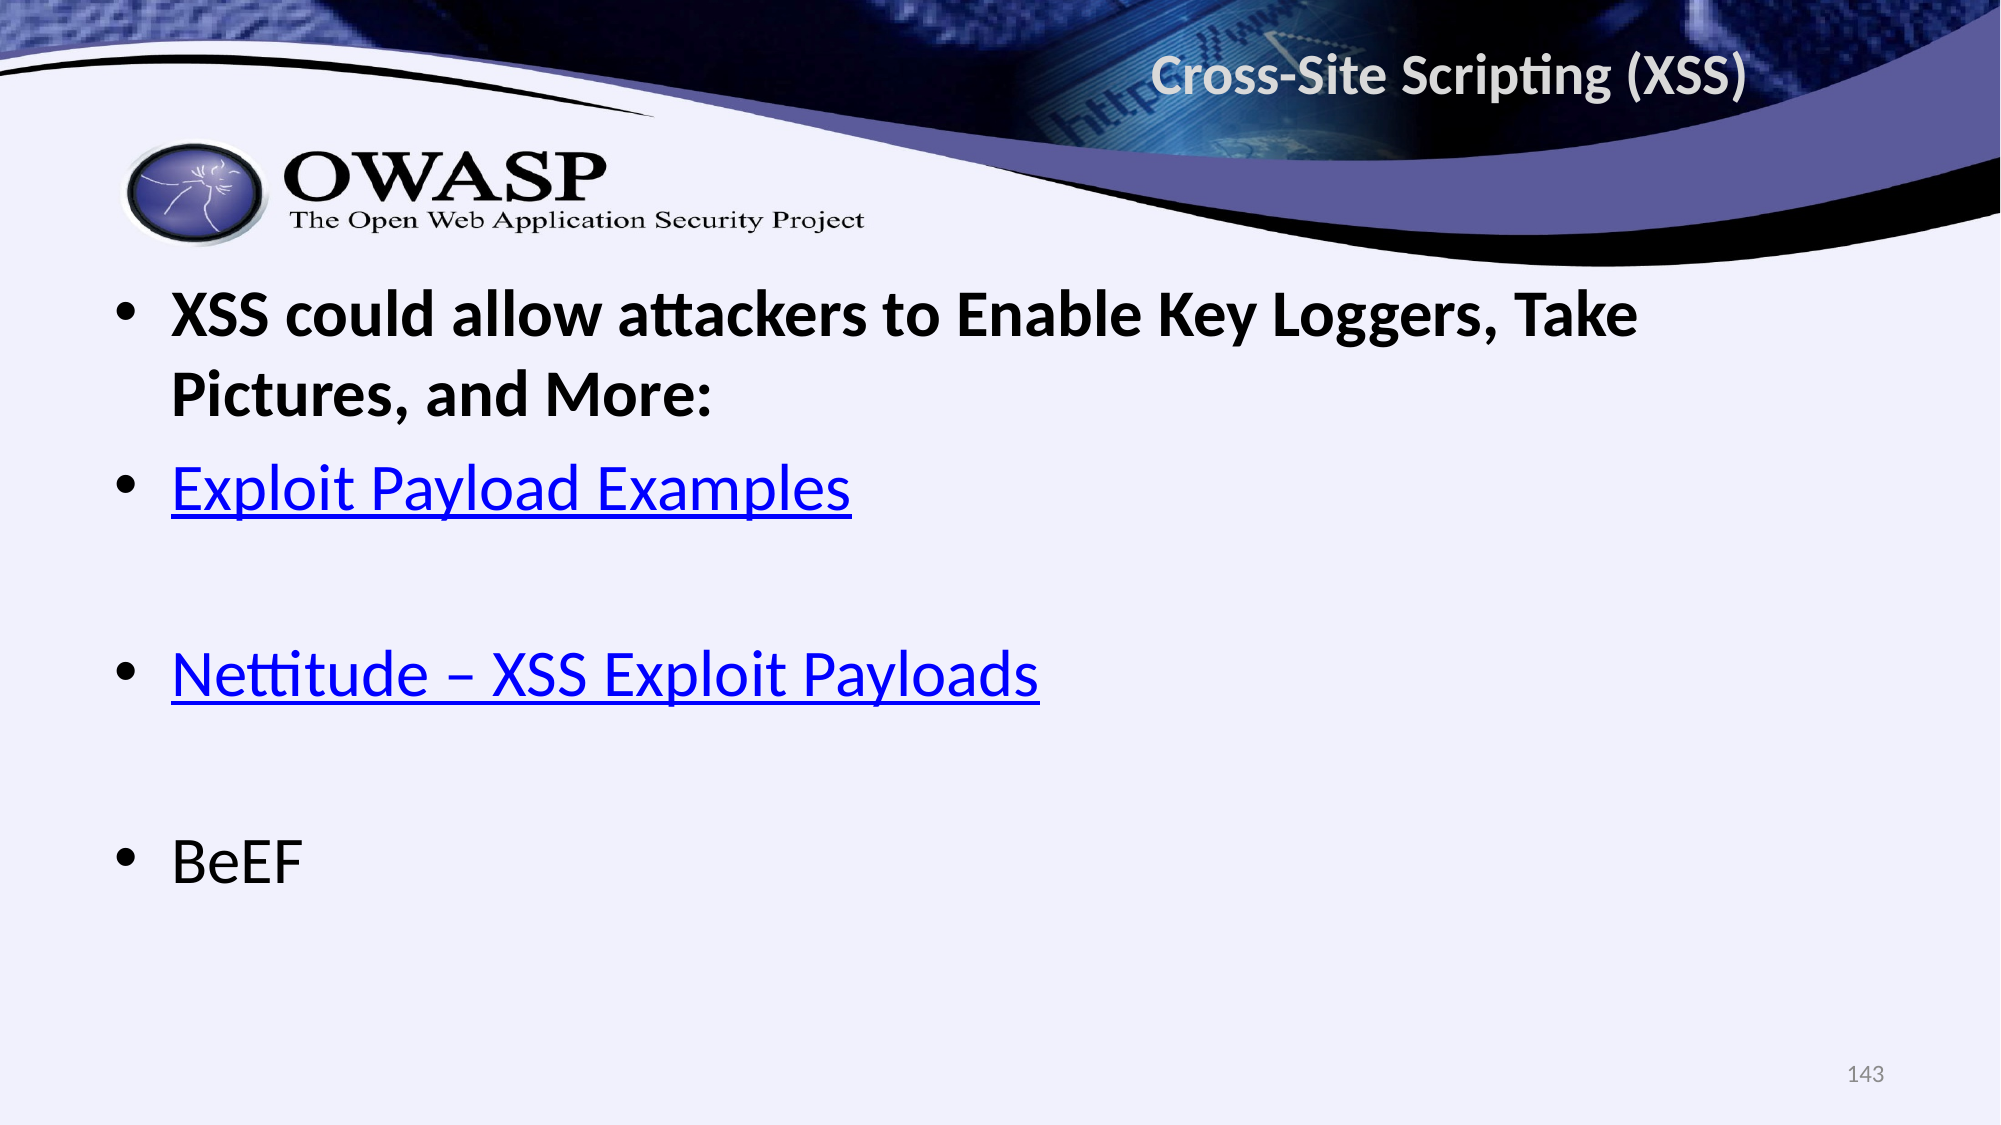

# Cross-Site Scripting (XSS)
XSS could allow attackers to Enable Key Loggers, Take Pictures, and More:
Exploit Payload Examples

Nettitude – XSS Exploit Payloads

BeEF
143